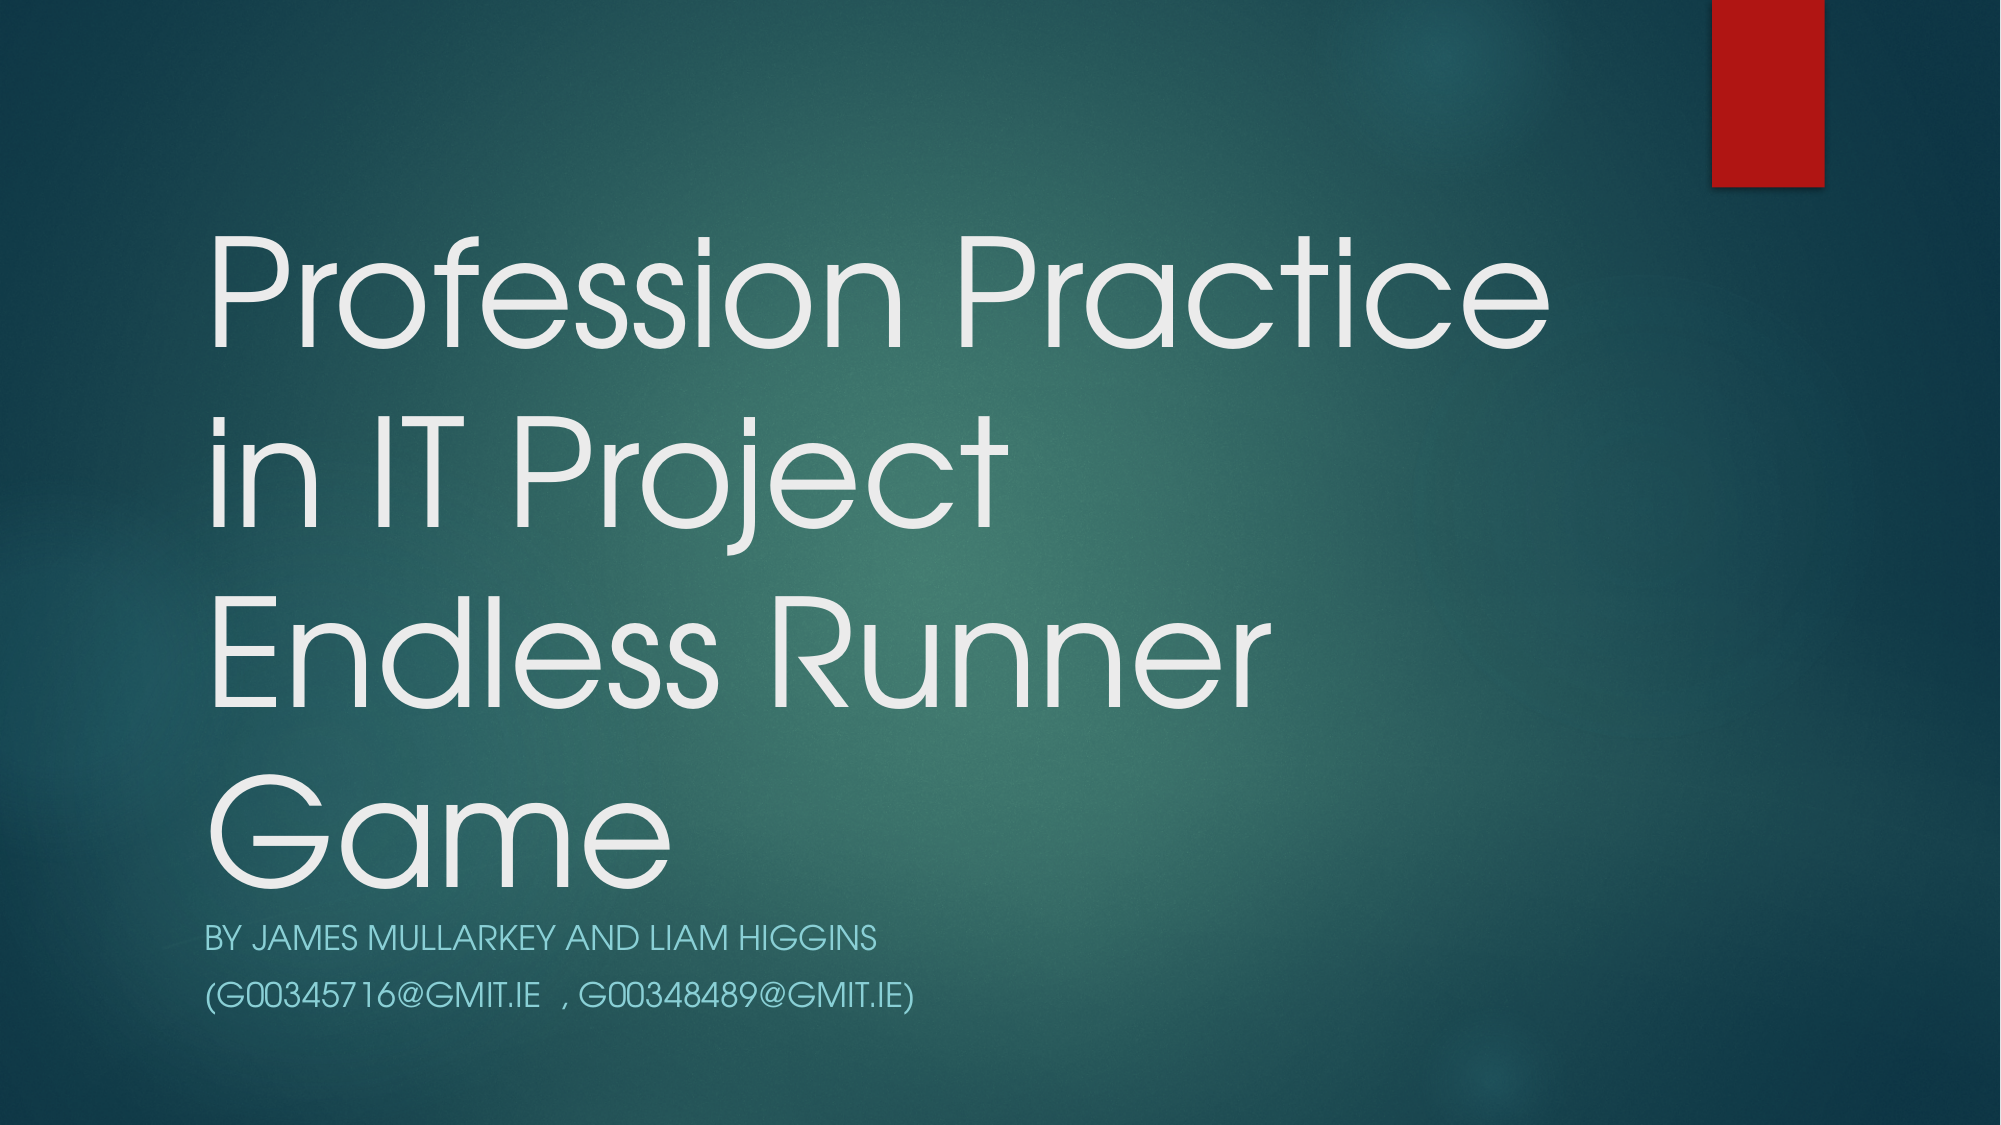

# Profession Practice in IT Project Endless Runner Game
By James Mullarkey and Liam Higgins
(G00345716@gmit.ie  , G00348489@gmit.ie)